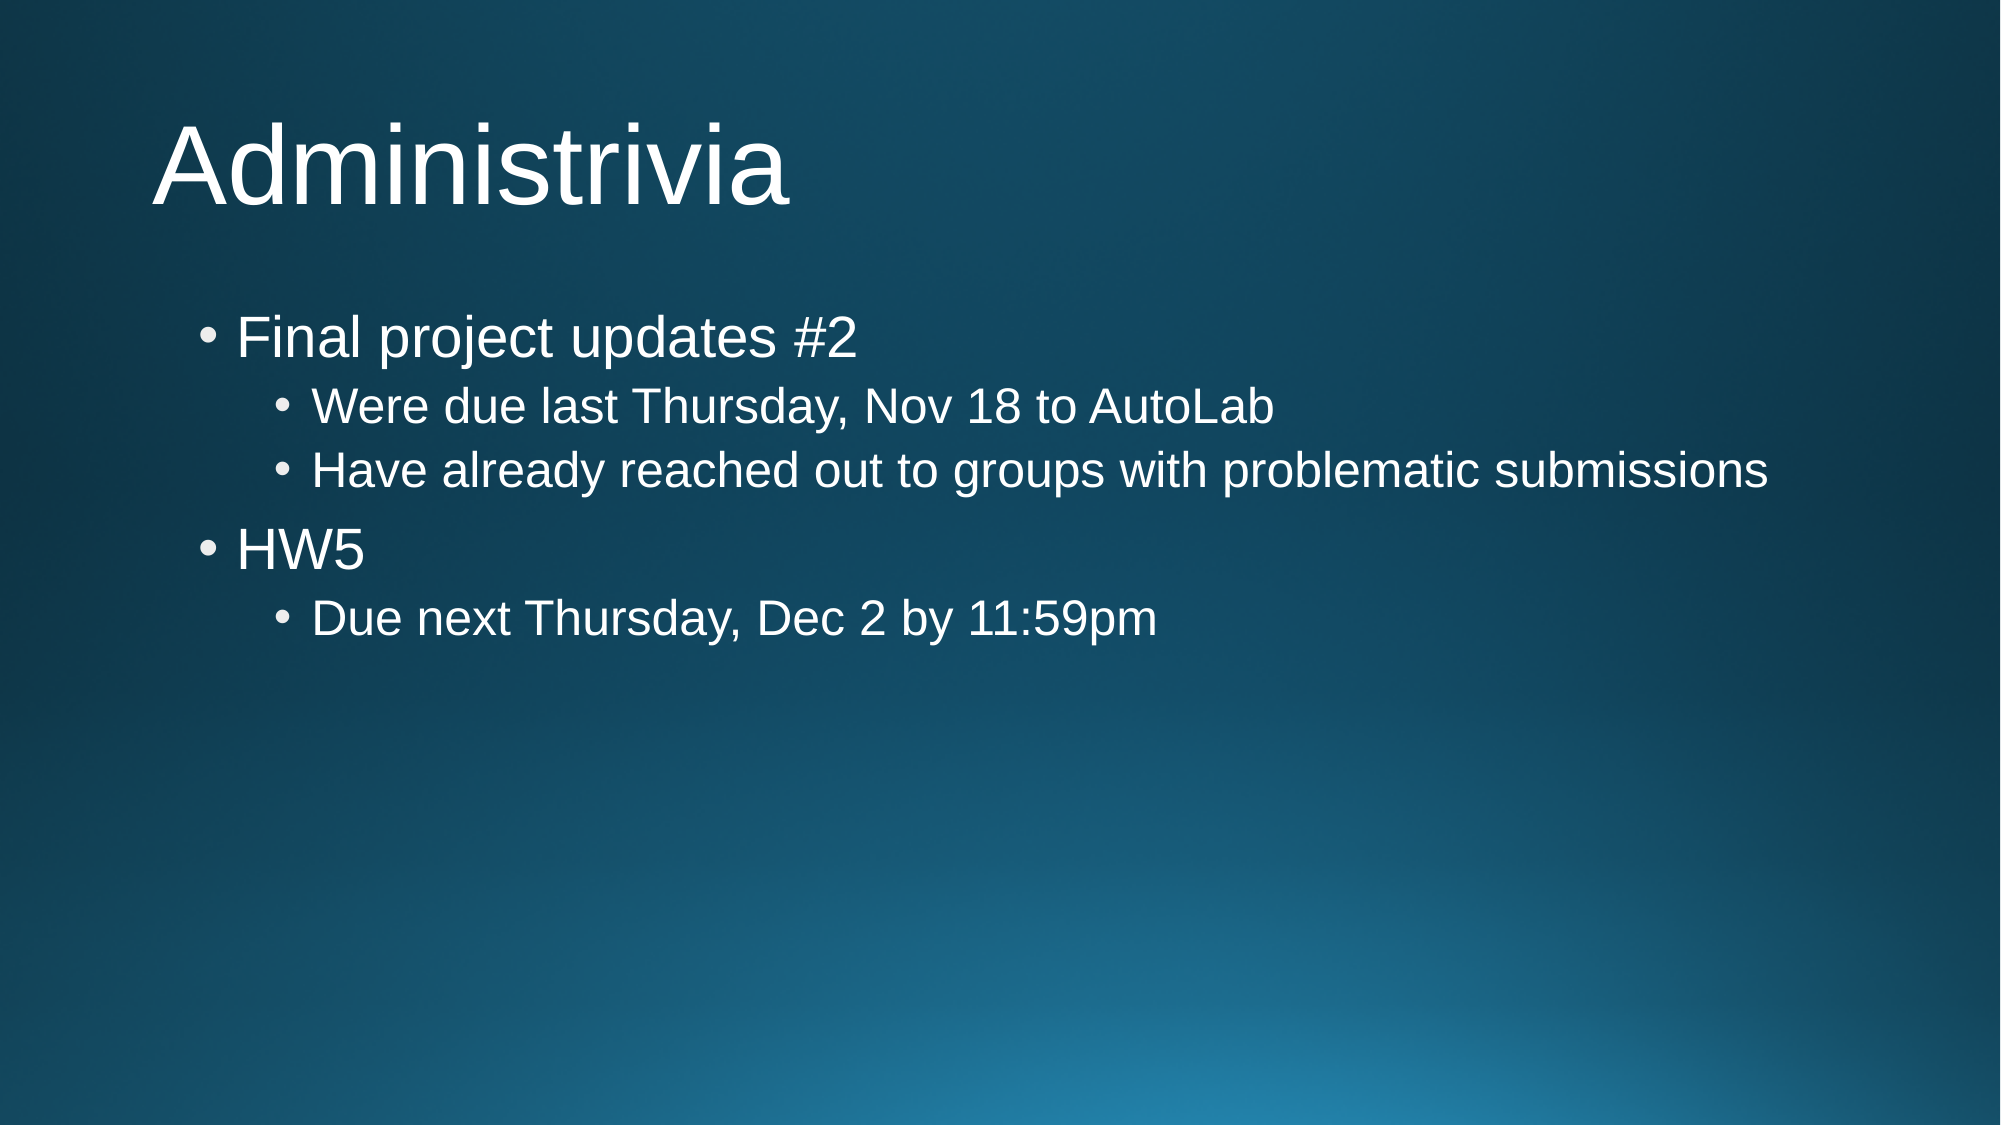

# Administrivia
Final project updates #2
Were due last Thursday, Nov 18 to AutoLab
Have already reached out to groups with problematic submissions
HW5
Due next Thursday, Dec 2 by 11:59pm